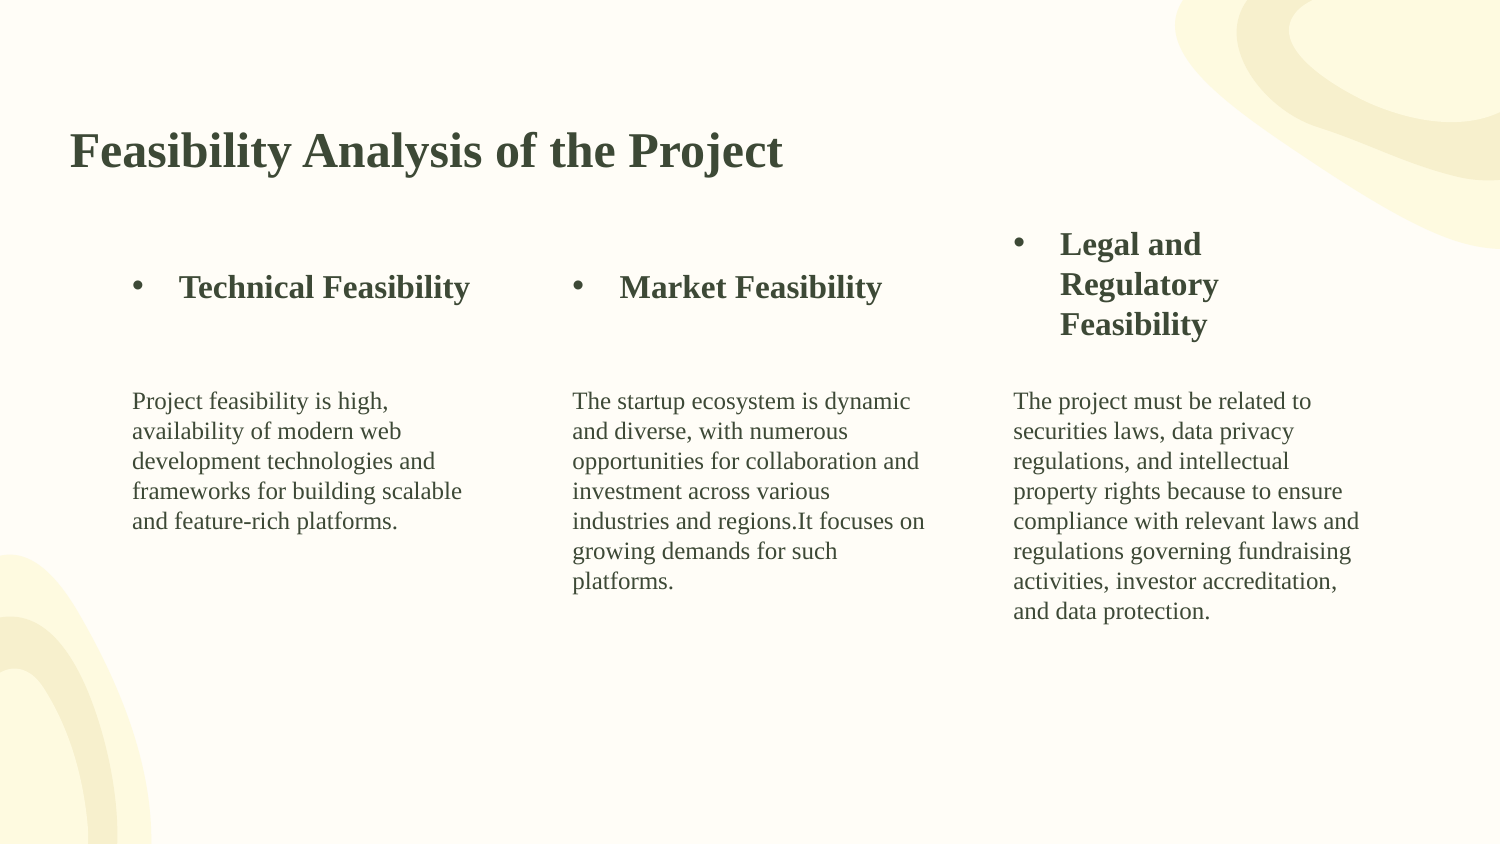

# Feasibility Analysis of the Project
Technical Feasibility
Market Feasibility
Legal and Regulatory Feasibility
Project feasibility is high, availability of modern web development technologies and frameworks for building scalable and feature-rich platforms.

The startup ecosystem is dynamic and diverse, with numerous opportunities for collaboration and investment across various industries and regions.It focuses on growing demands for such platforms.

The project must be related to securities laws, data privacy regulations, and intellectual property rights because to ensure compliance with relevant laws and regulations governing fundraising activities, investor accreditation, and data protection.